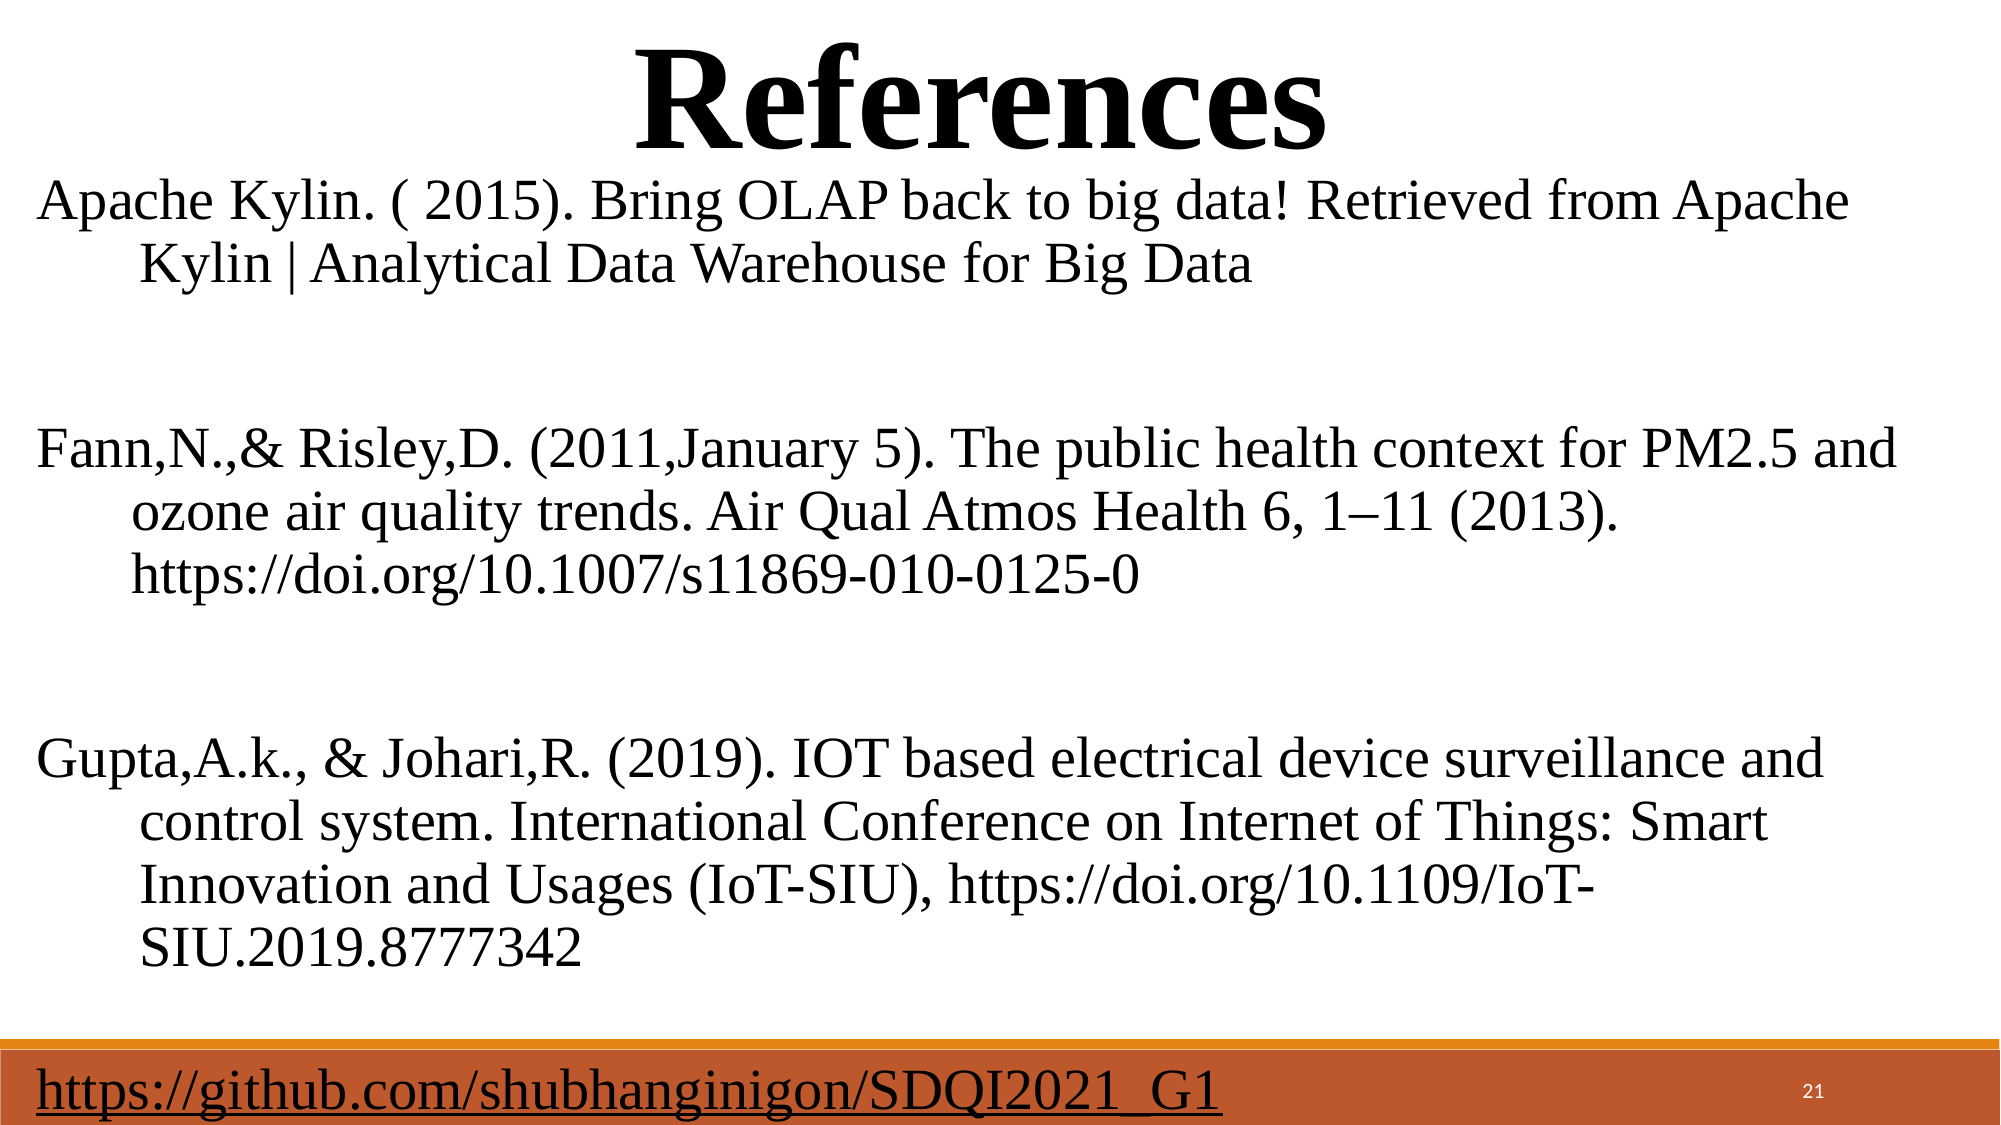

References
Apache Kylin. ( 2015). Bring OLAP back to big data! Retrieved from Apache Kylin | Analytical Data Warehouse for Big Data

Fann,N.,& Risley,D. (2011,January 5). The public health context for PM2.5 and ozone air quality trends. Air Qual Atmos Health 6, 1–11 (2013). https://doi.org/10.1007/s11869-010-0125-0

Gupta,A.k., & Johari,R. (2019). IOT based electrical device surveillance and control system. International Conference on Internet of Things: Smart Innovation and Usages (IoT-SIU), https://doi.org/10.1109/IoT-SIU.2019.8777342

https://github.com/shubhanginigon/SDQI2021_G1
21